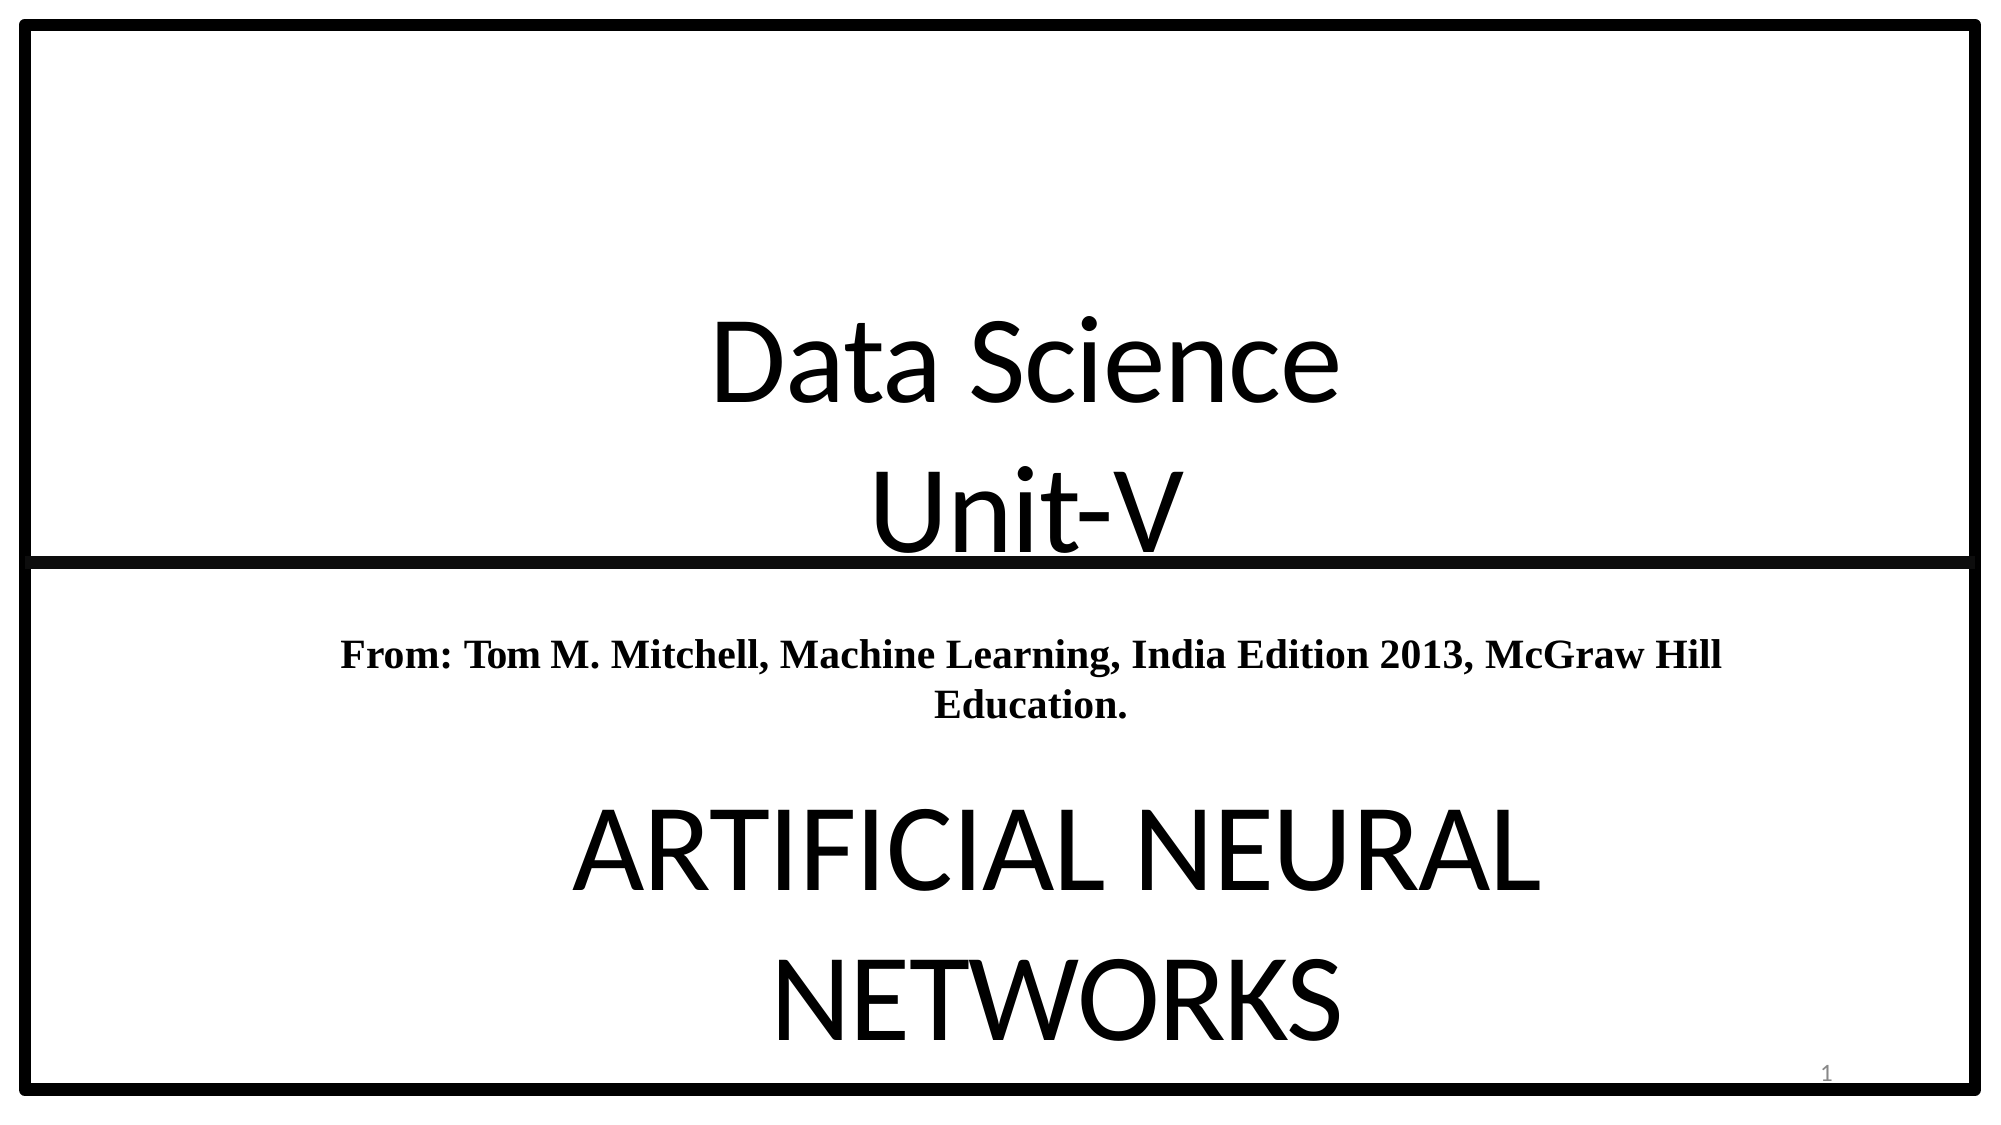

# Data Science Unit-V From: Tom M. Mitchell, Machine Learning, India Edition 2013, McGraw Hill  Education.

ARTIFICIAL NEURAL NETWORKS
1